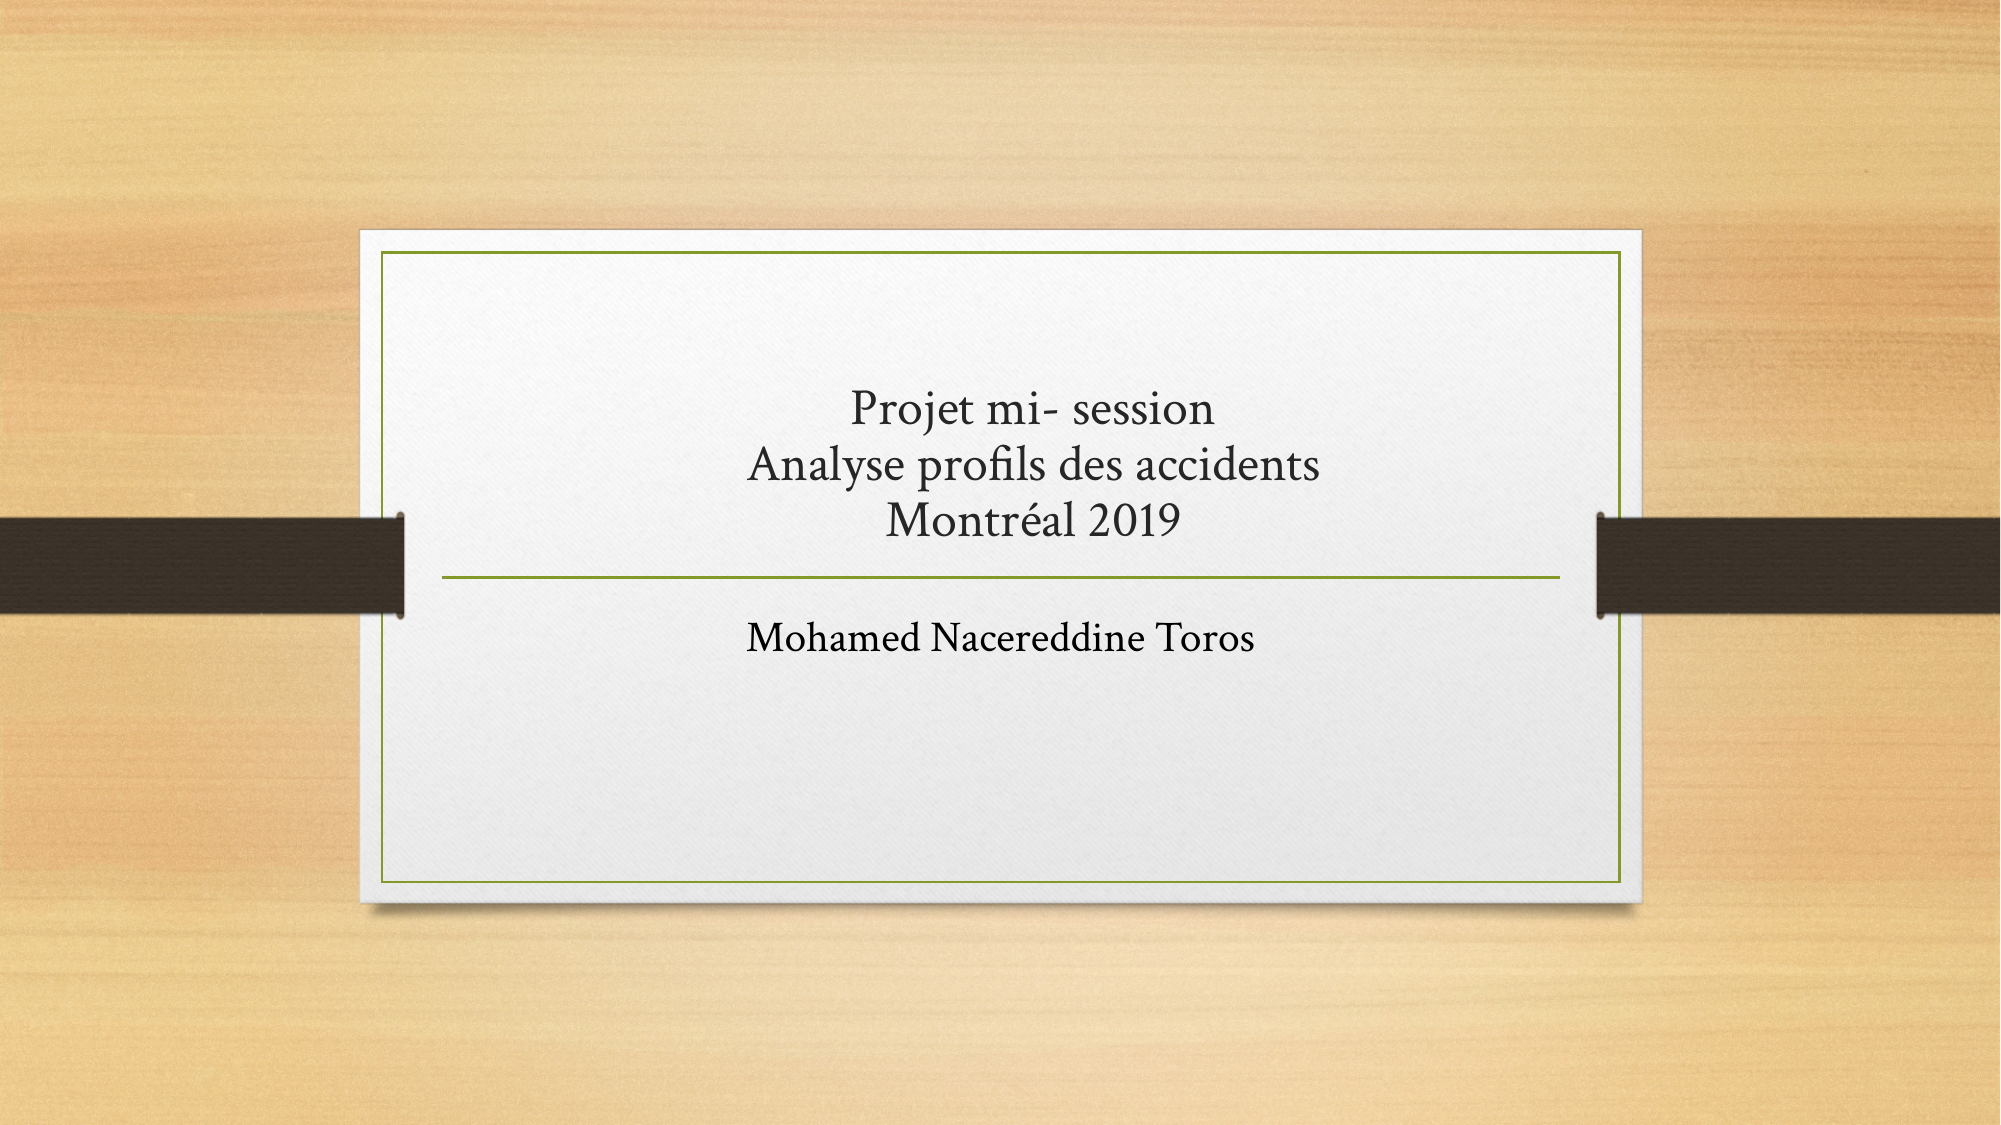

# Projet mi- session Analyse profils des accidents Montréal 2019
Mohamed Nacereddine Toros